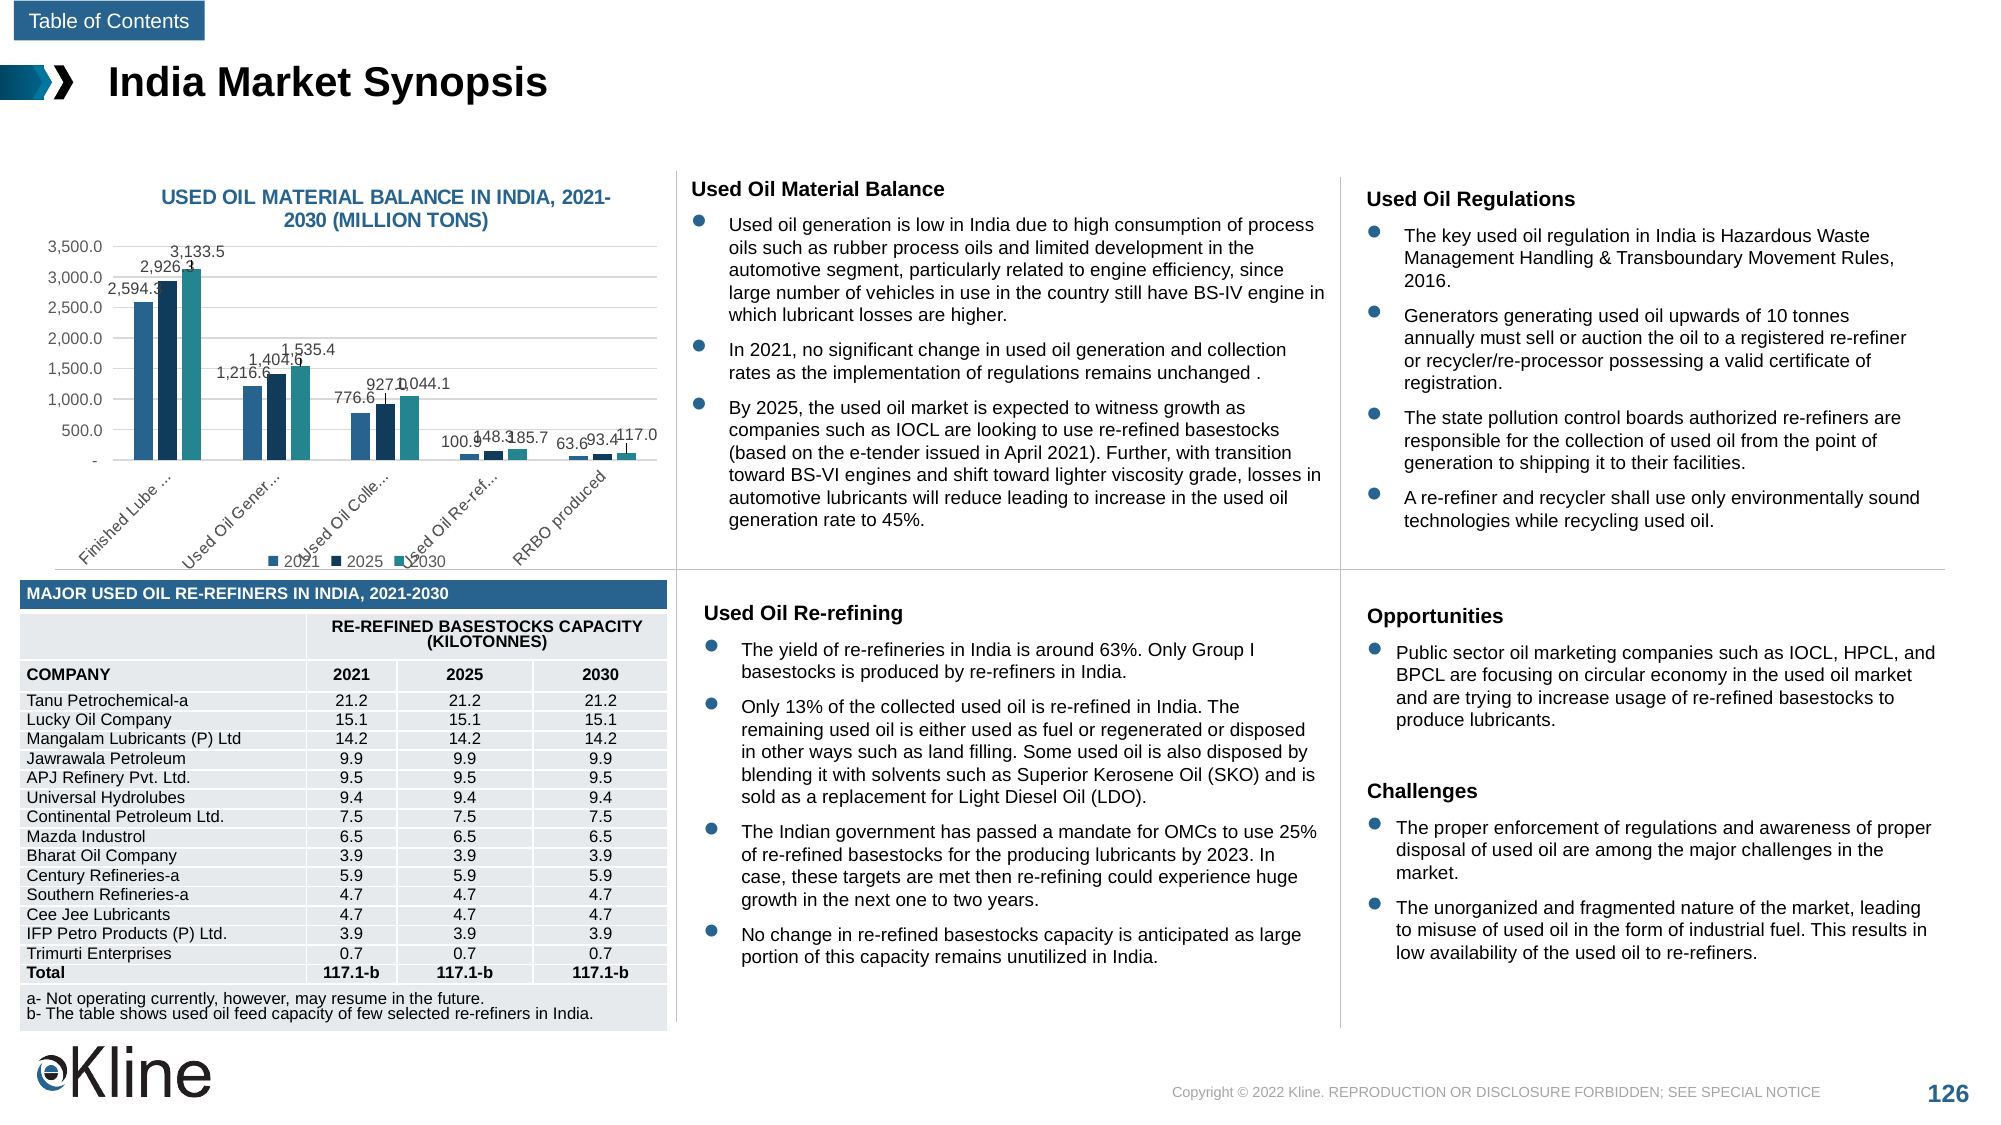

# India Market Synopsis
Used Oil Material Balance
Used oil generation is low in India due to high consumption of process oils such as rubber process oils and limited development in the automotive segment, particularly related to engine efficiency, since large number of vehicles in use in the country still have BS-IV engine in which lubricant losses are higher.
In 2021, no significant change in used oil generation and collection rates as the implementation of regulations remains unchanged .
By 2025, the used oil market is expected to witness growth as companies such as IOCL are looking to use re-refined basestocks (based on the e-tender issued in April 2021). Further, with transition toward BS-VI engines and shift toward lighter viscosity grade, losses in automotive lubricants will reduce leading to increase in the used oil generation rate to 45%.

### Chart: USED OIL MATERIAL BALANCE IN INDIA, 2021-2030 (MILLION TONS)

| Category | 2021 | 2025 | 2030 |
|---|---|---|---|
| Finished Lube Demand | 2594.3 | 2926.3 | 3133.5 |
| Used Oil Generated | 1216.6 | 1404.6 | 1535.4 |
| Used Oil Collected | 776.6 | 927.0 | 1044.1 |
| Used Oil Re-refined | 100.9 | 148.3 | 185.7 |
| RRBO produced | 63.6 | 93.4 | 117.0 |
Used Oil Regulations
The key used oil regulation in India is Hazardous Waste Management Handling & Transboundary Movement Rules, 2016.
Generators generating used oil upwards of 10 tonnes annually must sell or auction the oil to a registered re-refiner or recycler/re-processor possessing a valid certificate of registration.
The state pollution control boards authorized re-refiners are responsible for the collection of used oil from the point of generation to shipping it to their facilities.
A re-refiner and recycler shall use only environmentally sound technologies while recycling used oil.
| MAJOR USED OIL RE-REFINERS IN INDIA, 2021-2030 |  |  |  |
| --- | --- | --- | --- |
|  | RE-REFINED BASESTOCKS CAPACITY (KILOTONNES) |  |  |
| COMPANY | 2021 | 2025 | 2030 |
| Tanu Petrochemical-a | 21.2 | 21.2 | 21.2 |
| Lucky Oil Company | 15.1 | 15.1 | 15.1 |
| Mangalam Lubricants (P) Ltd | 14.2 | 14.2 | 14.2 |
| Jawrawala Petroleum | 9.9 | 9.9 | 9.9 |
| APJ Refinery Pvt. Ltd. | 9.5 | 9.5 | 9.5 |
| Universal Hydrolubes | 9.4 | 9.4 | 9.4 |
| Continental Petroleum Ltd. | 7.5 | 7.5 | 7.5 |
| Mazda Industrol | 6.5 | 6.5 | 6.5 |
| Bharat Oil Company | 3.9 | 3.9 | 3.9 |
| Century Refineries-a | 5.9 | 5.9 | 5.9 |
| Southern Refineries-a | 4.7 | 4.7 | 4.7 |
| Cee Jee Lubricants | 4.7 | 4.7 | 4.7 |
| IFP Petro Products (P) Ltd. | 3.9 | 3.9 | 3.9 |
| Trimurti Enterprises | 0.7 | 0.7 | 0.7 |
| Total | 117.1-b | 117.1-b | 117.1-b |
| a- Not operating currently, however, may resume in the future. b- The table shows used oil feed capacity of few selected re-refiners in India. |  |  |  |
Used Oil Re-refining
The yield of re-refineries in India is around 63%. Only Group I basestocks is produced by re-refiners in India.
Only 13% of the collected used oil is re-refined in India. The remaining used oil is either used as fuel or regenerated or disposed in other ways such as land filling. Some used oil is also disposed by blending it with solvents such as Superior Kerosene Oil (SKO) and is sold as a replacement for Light Diesel Oil (LDO).
The Indian government has passed a mandate for OMCs to use 25% of re-refined basestocks for the producing lubricants by 2023. In case, these targets are met then re-refining could experience huge growth in the next one to two years.
No change in re-refined basestocks capacity is anticipated as large portion of this capacity remains unutilized in India.
Opportunities
Public sector oil marketing companies such as IOCL, HPCL, and BPCL are focusing on circular economy in the used oil market and are trying to increase usage of re-refined basestocks to produce lubricants.

Challenges
The proper enforcement of regulations and awareness of proper disposal of used oil are among the major challenges in the market.
The unorganized and fragmented nature of the market, leading to misuse of used oil in the form of industrial fuel. This results in low availability of the used oil to re-refiners.